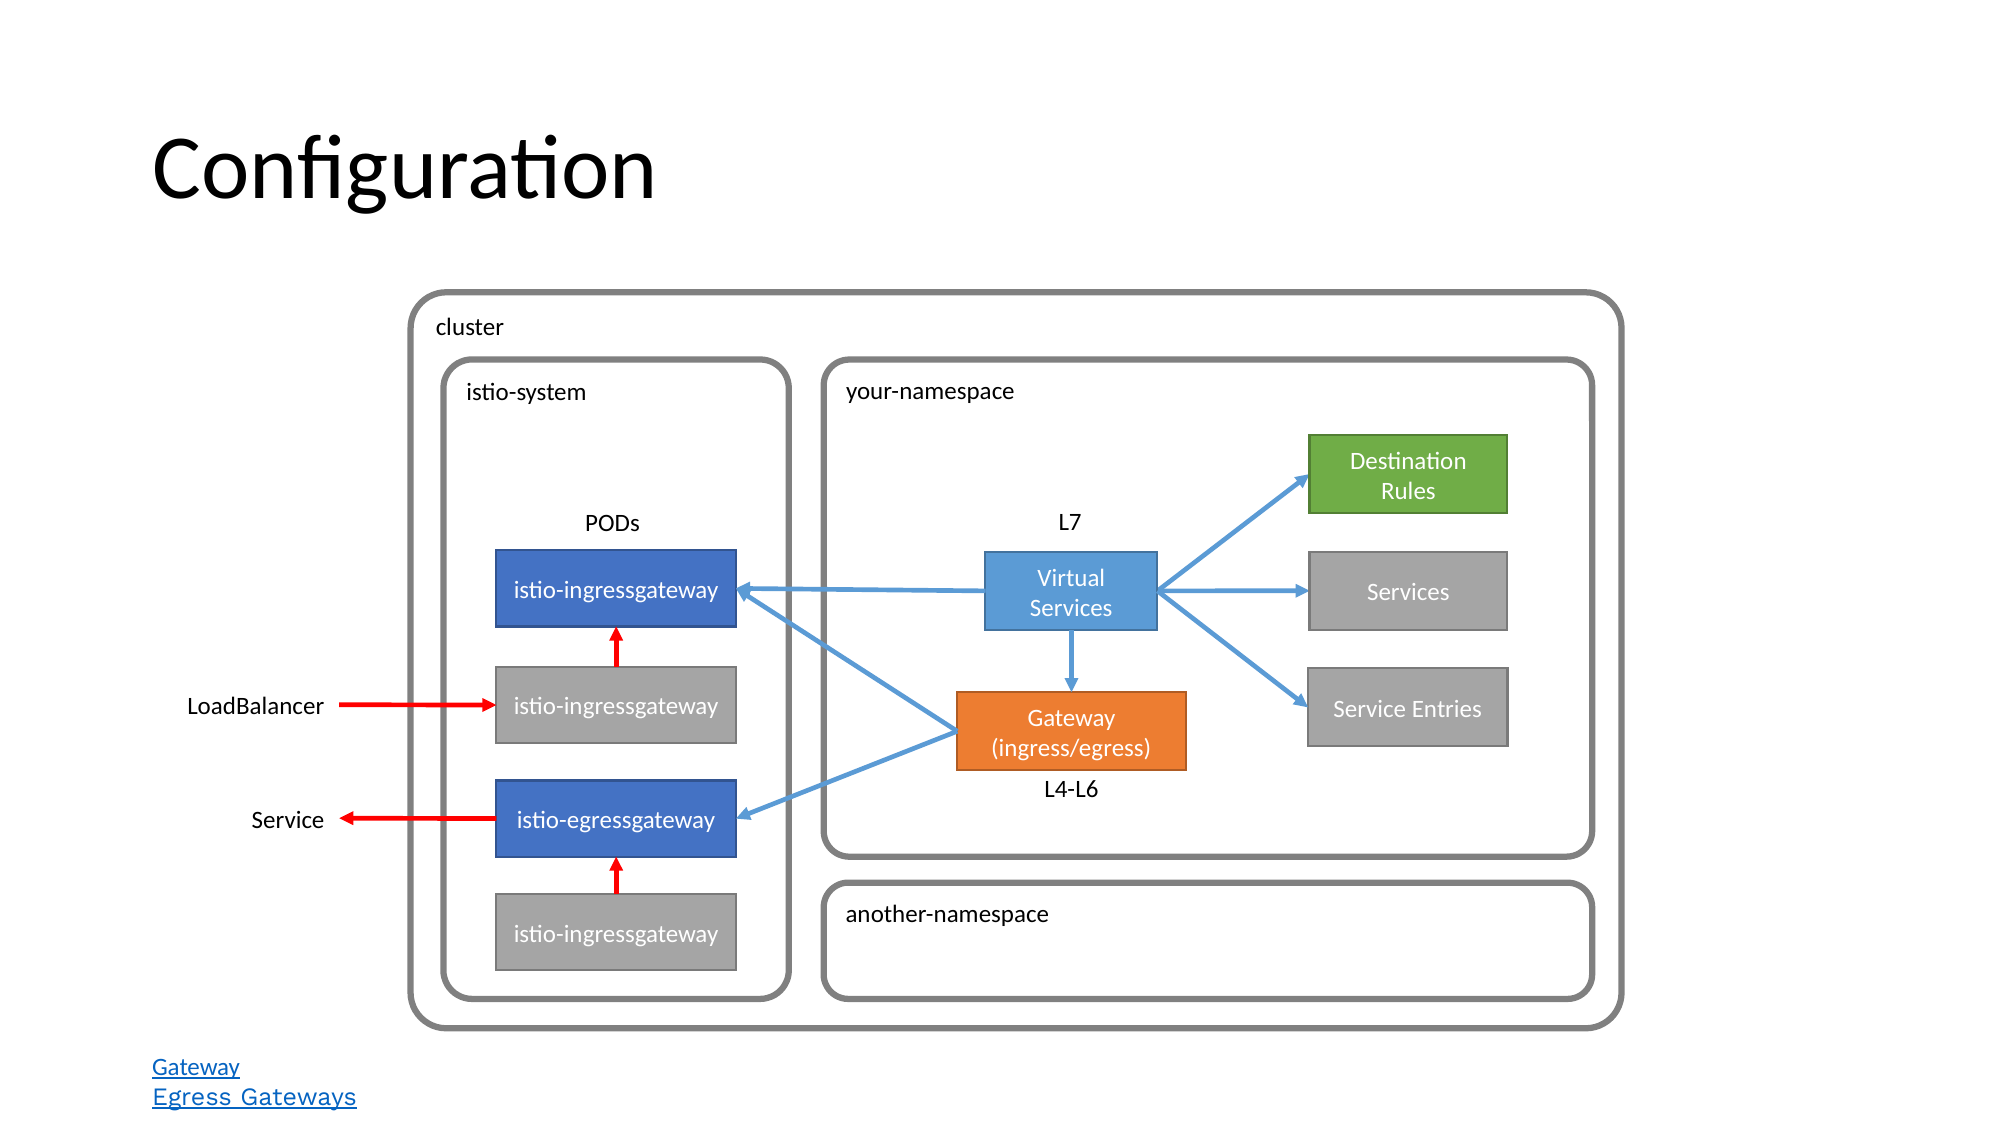

# Configuration
cluster
istio-system
your-namespace
Destination Rules
L7
PODs
istio-ingressgateway
Services
Virtual Services
istio-ingressgateway
Service Entries
LoadBalancer
Gateway
(ingress/egress)
L4-L6
istio-egressgateway
Service
another-namespace
istio-ingressgateway
Gateway
Egress Gateways